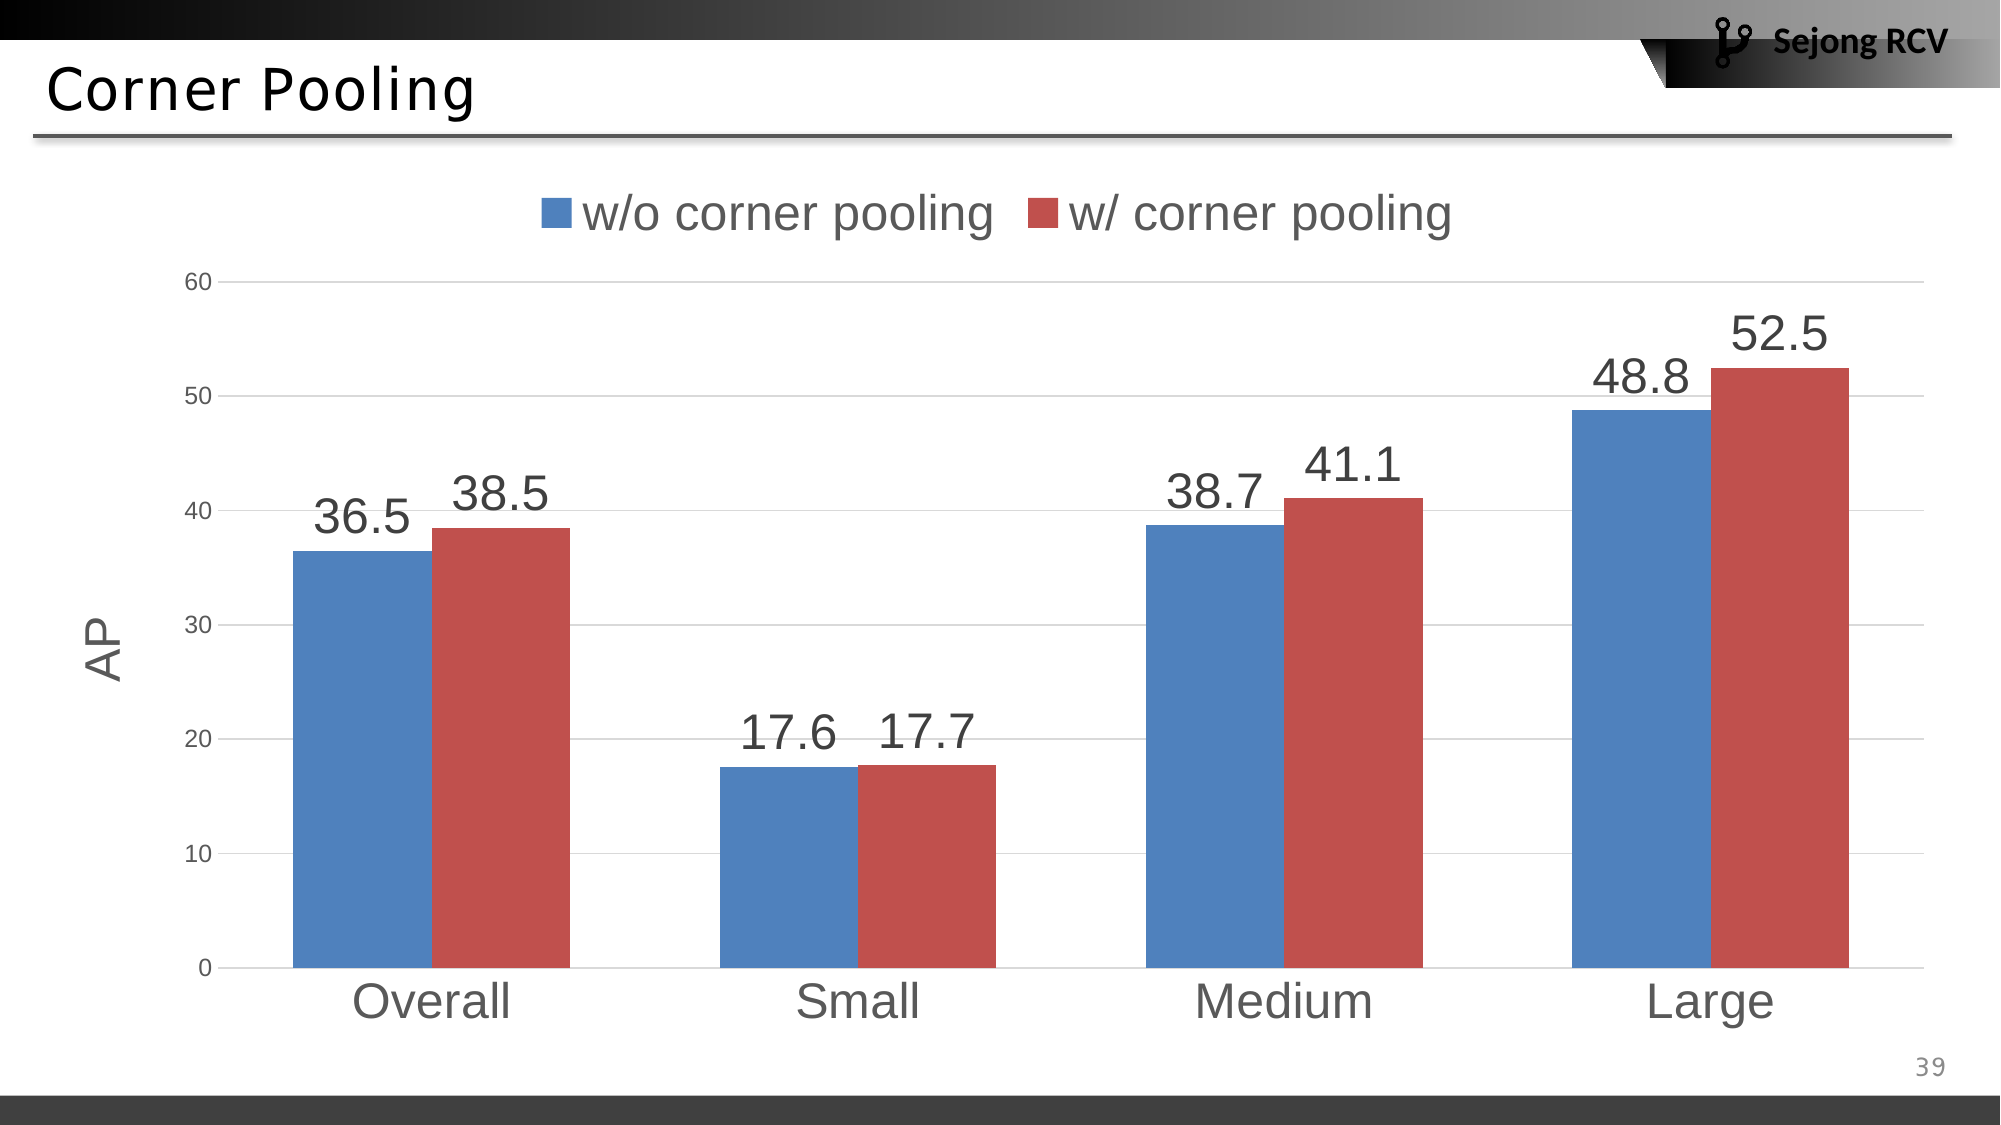

# Corner Pooling

### Chart

| Category | w/o corner pooling | w/ corner pooling |
|---|---|---|
| Overall | 36.5 | 38.5 |
| Small | 17.6 | 17.7 |
| Medium | 38.7 | 41.1 |
| Large | 48.8 | 52.5 |
39